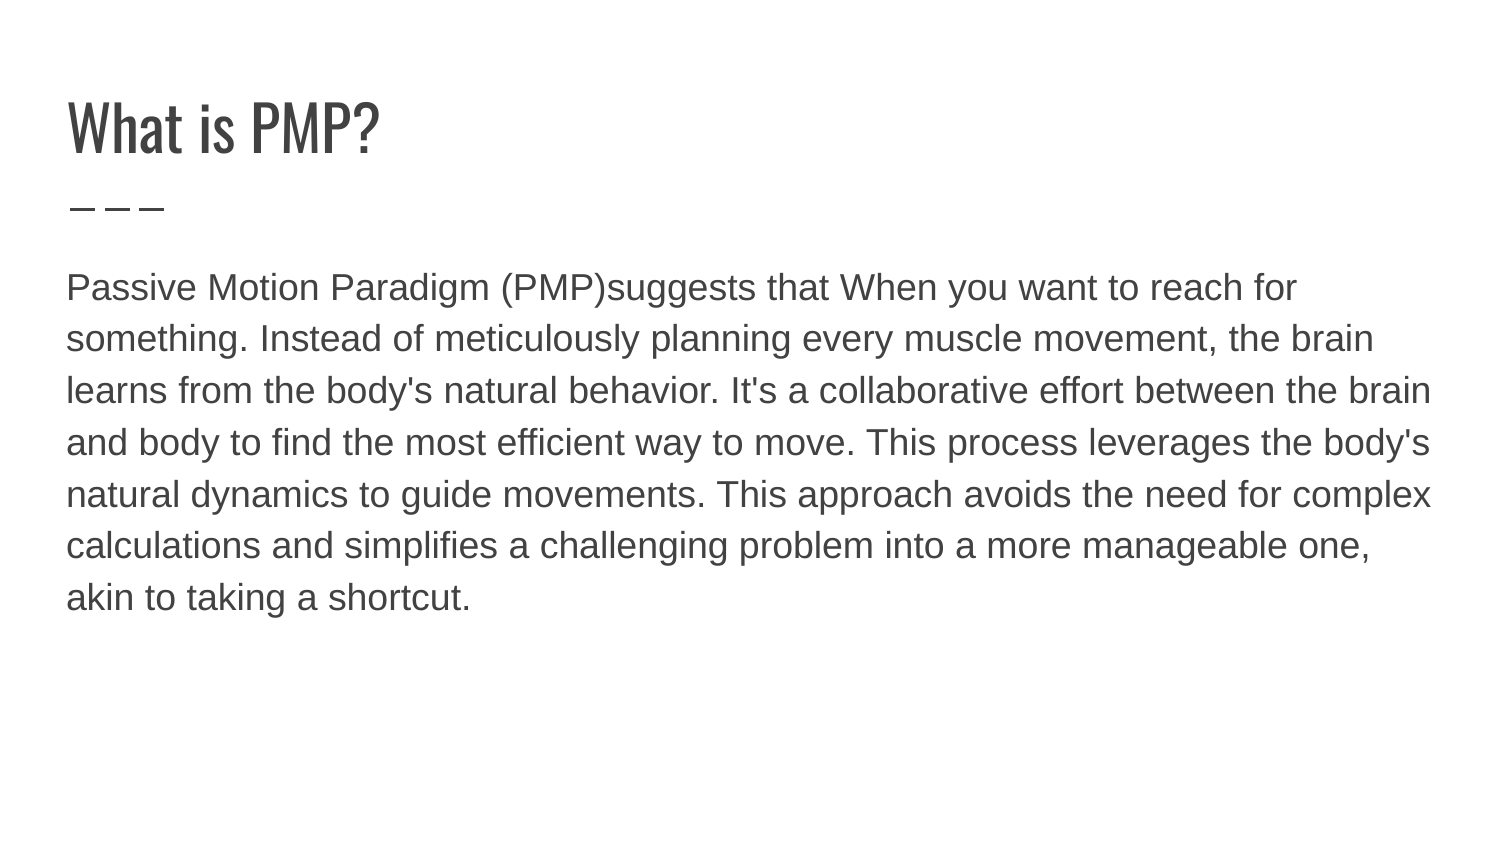

# What is PMP?
Passive Motion Paradigm (PMP)suggests that When you want to reach for something. Instead of meticulously planning every muscle movement, the brain learns from the body's natural behavior. It's a collaborative effort between the brain and body to find the most efficient way to move. This process leverages the body's natural dynamics to guide movements. This approach avoids the need for complex calculations and simplifies a challenging problem into a more manageable one, akin to taking a shortcut.